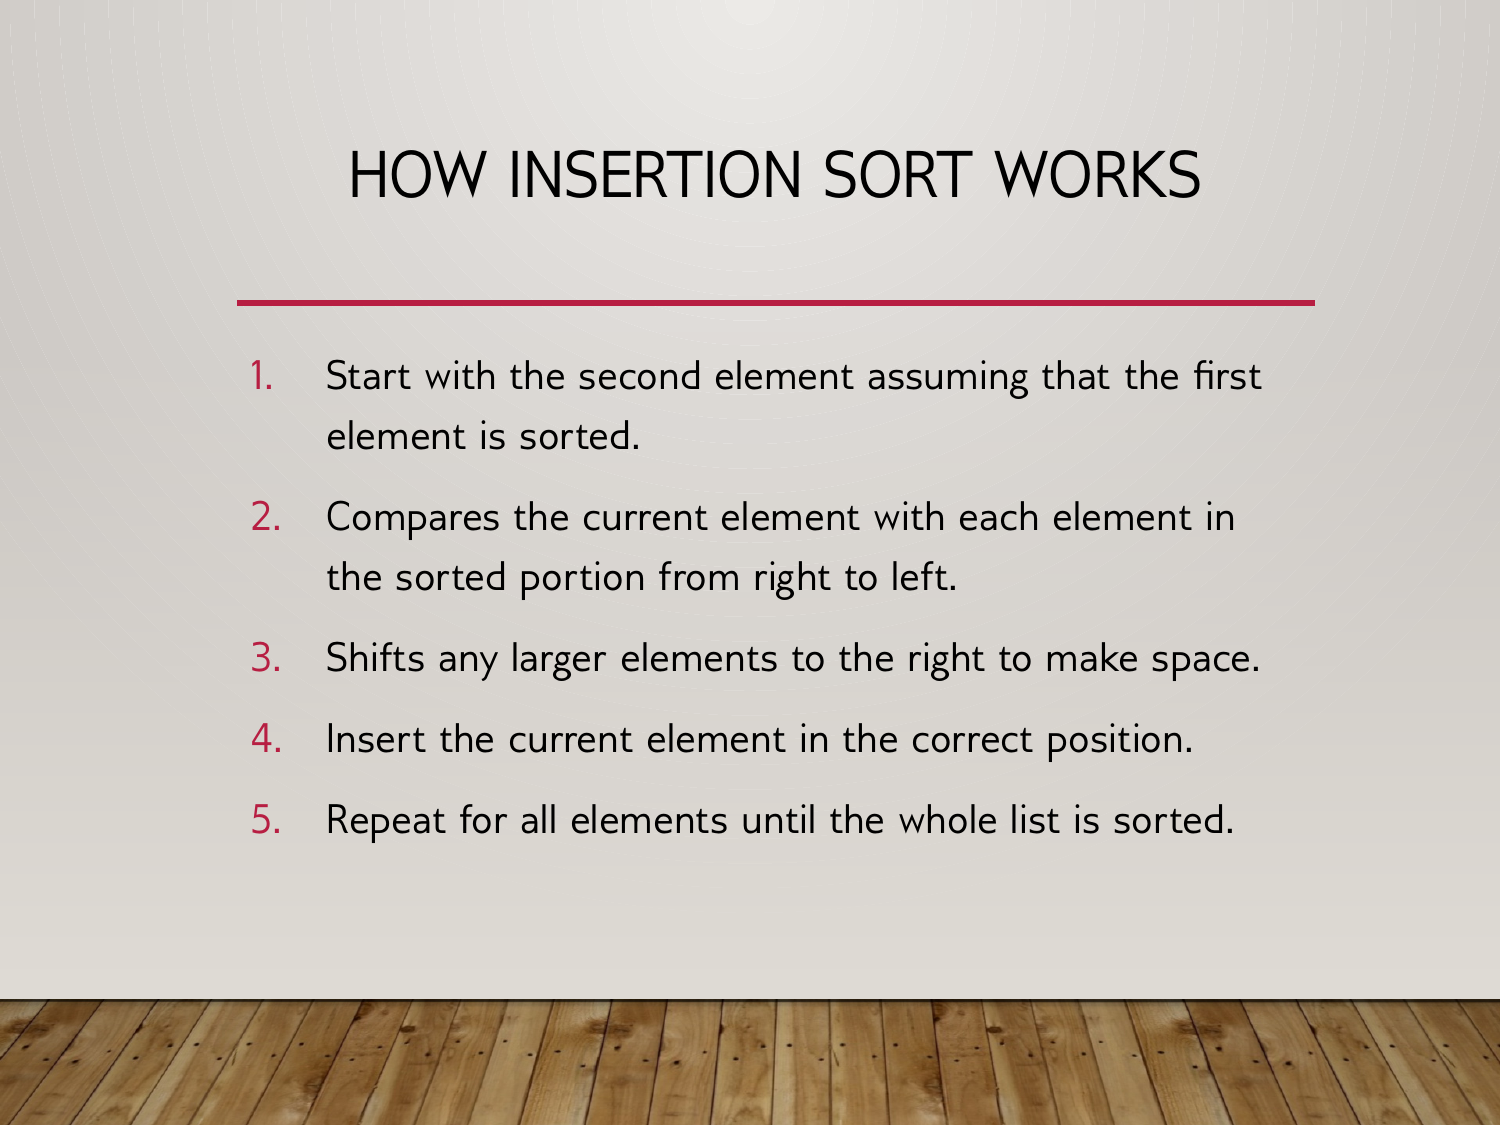

# How Insertion Sort Works
Start with the second element assuming that the first element is sorted.
Compares the current element with each element in the sorted portion from right to left.
Shifts any larger elements to the right to make space.
Insert the current element in the correct position.
Repeat for all elements until the whole list is sorted.